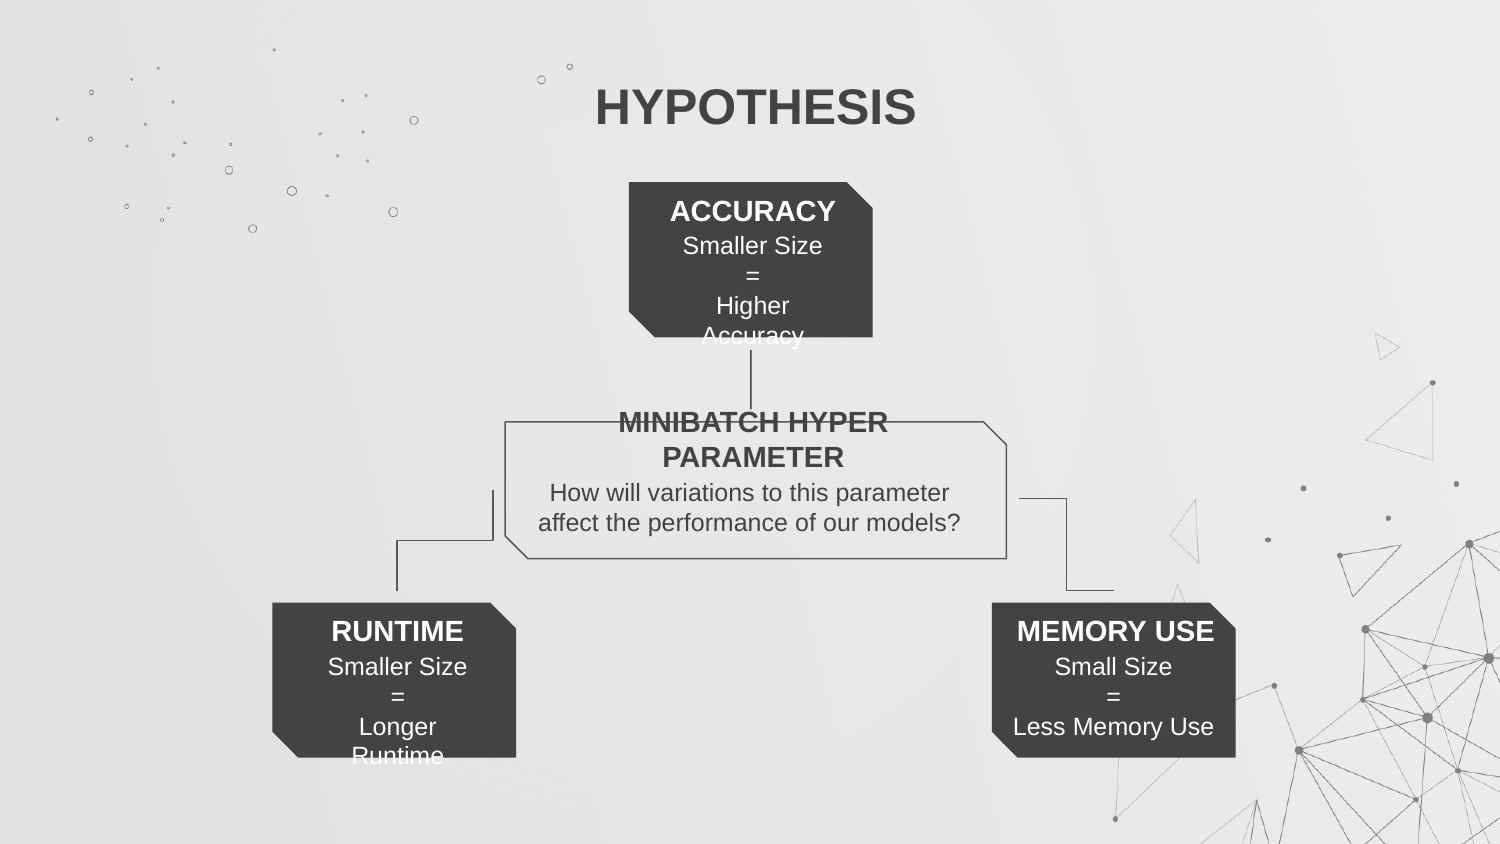

# HYPOTHESIS
ACCURACY

Smaller Size
=
Higher Accuracy

MINIBATCH HYPER PARAMETER
How will variations to this parameter affect the performance of our models?
RUNTIME
MEMORY USE

Smaller Size
=
Longer Runtime
Small Size
=
Less Memory Use